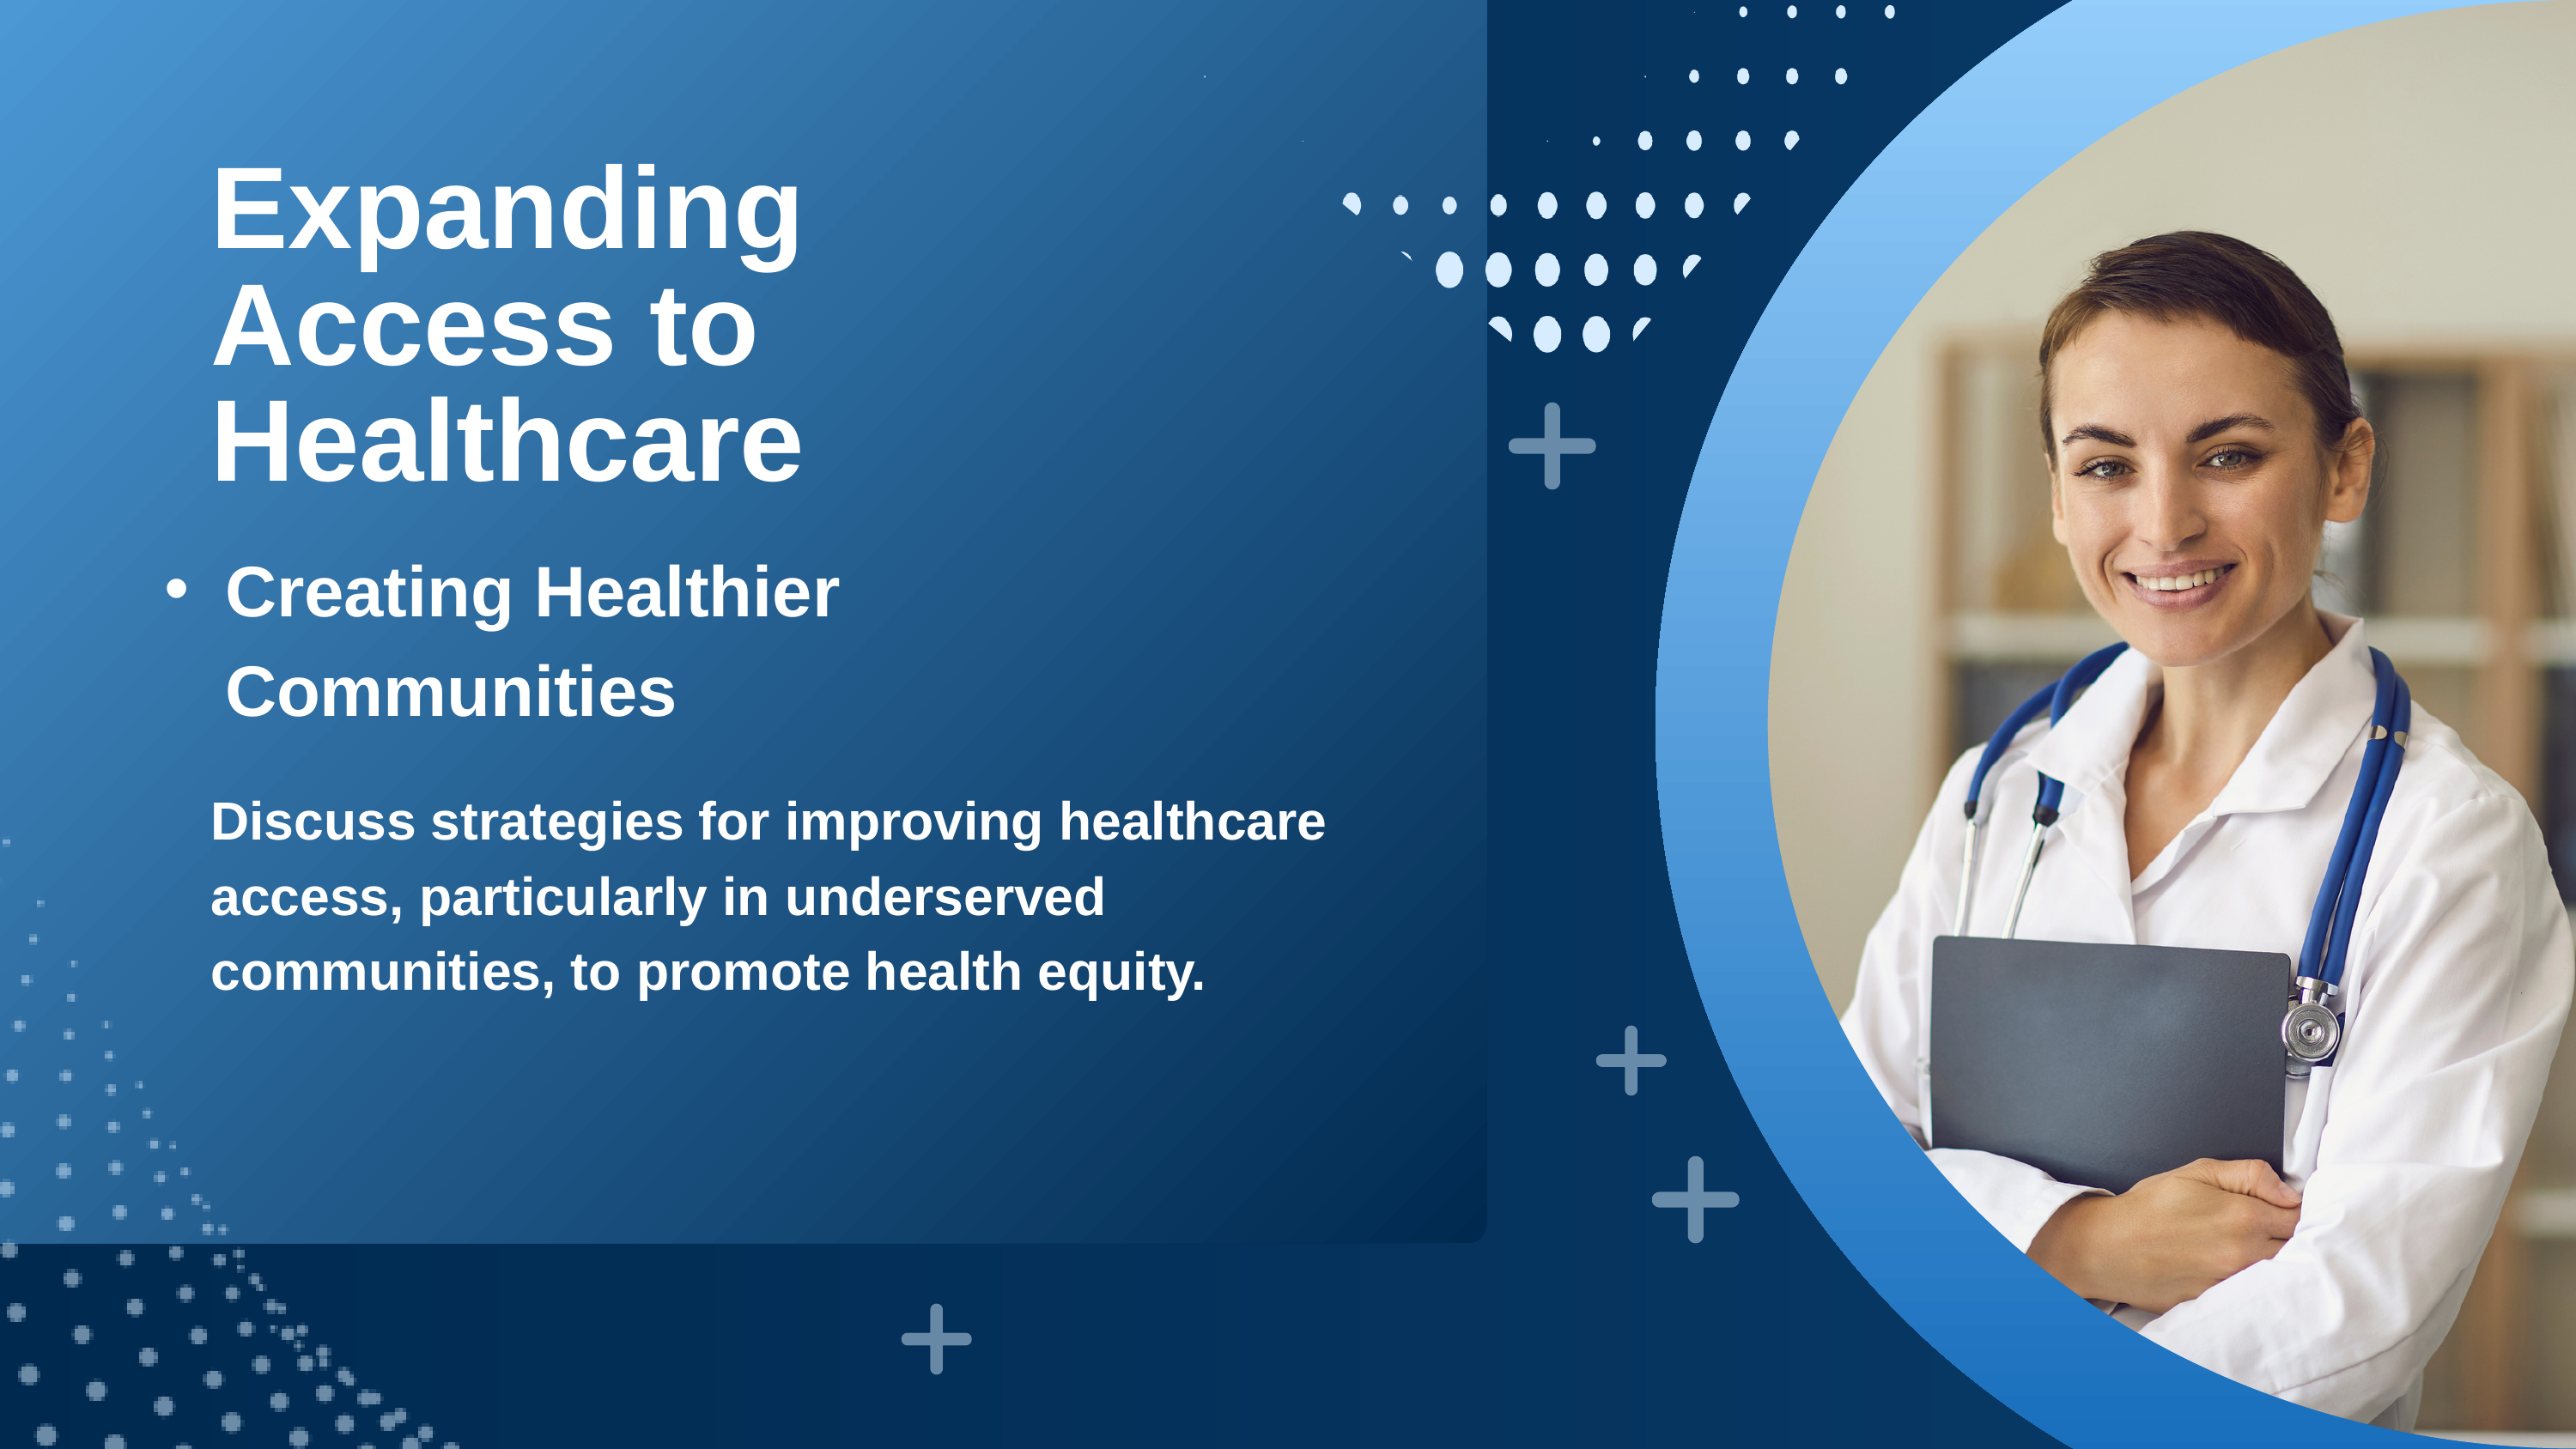

Expanding Access to Healthcare

Creating Healthier Communities

Discuss strategies for improving healthcare access, particularly in underserved communities, to promote health equity.